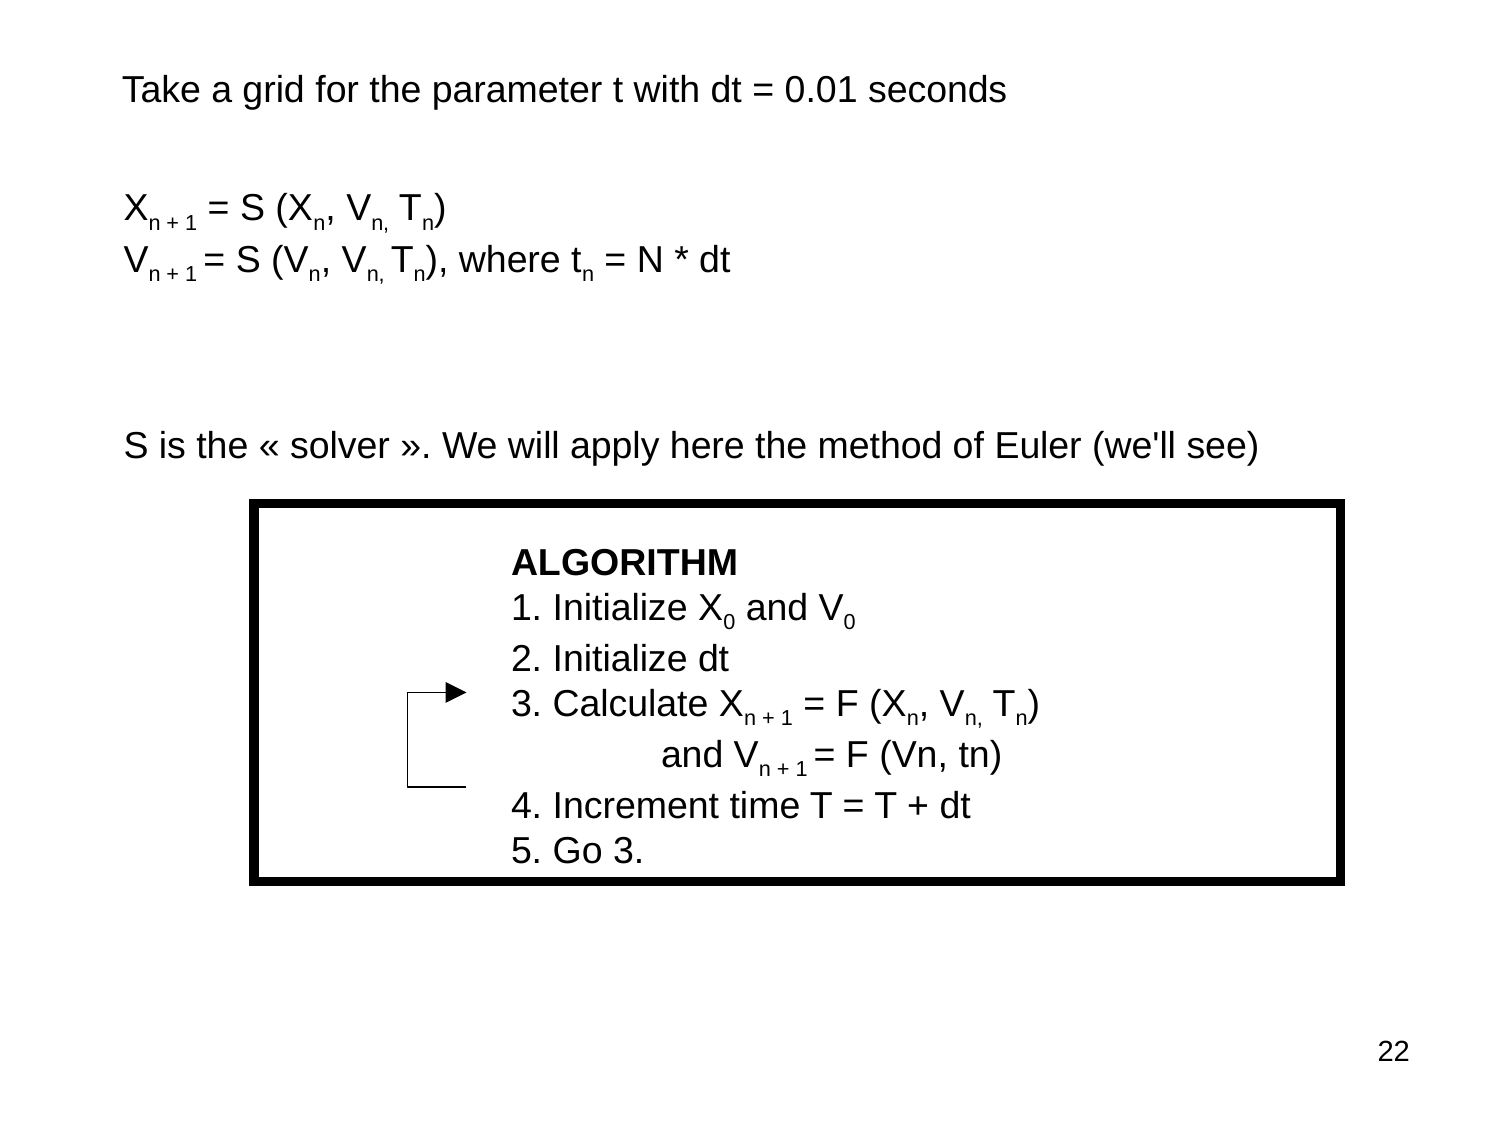

Take a grid for the parameter t with dt = 0.01 seconds
Xn + 1 = S (Xn, Vn, Tn)
Vn + 1 = S (Vn, Vn, Tn), where tn = N * dt

S is the « solver ». We will apply here the method of Euler (we'll see)

ALGORITHM
1. Initialize X0 and V0
2. Initialize dt
3. Calculate Xn + 1 = F (Xn, Vn, Tn)
	and Vn + 1 = F (Vn, tn)
4. Increment time T = T + dt
5. Go 3.

22